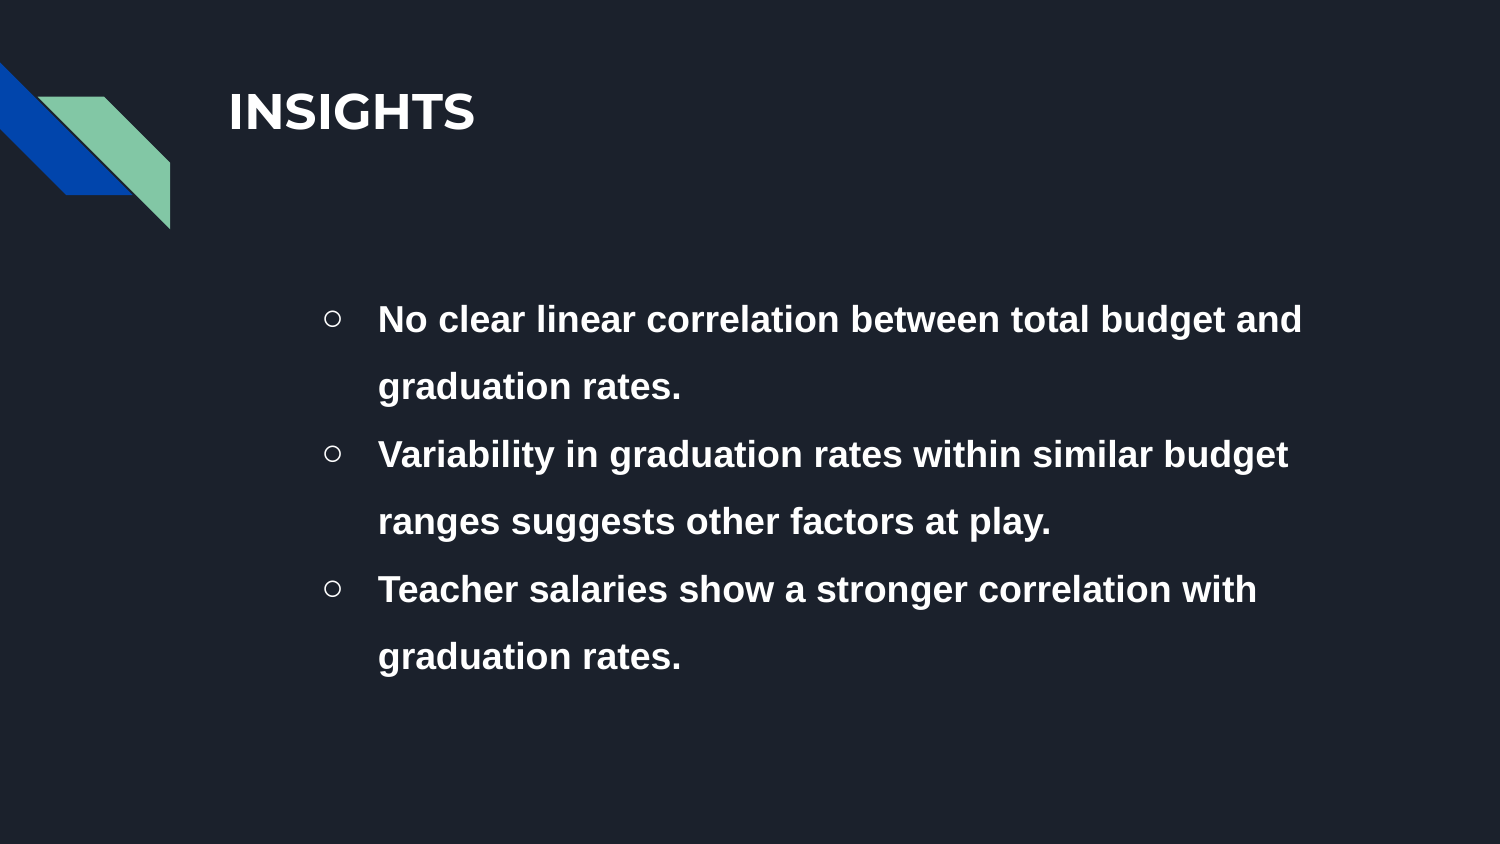

# INSIGHTS
No clear linear correlation between total budget and graduation rates.
Variability in graduation rates within similar budget ranges suggests other factors at play.
Teacher salaries show a stronger correlation with graduation rates.